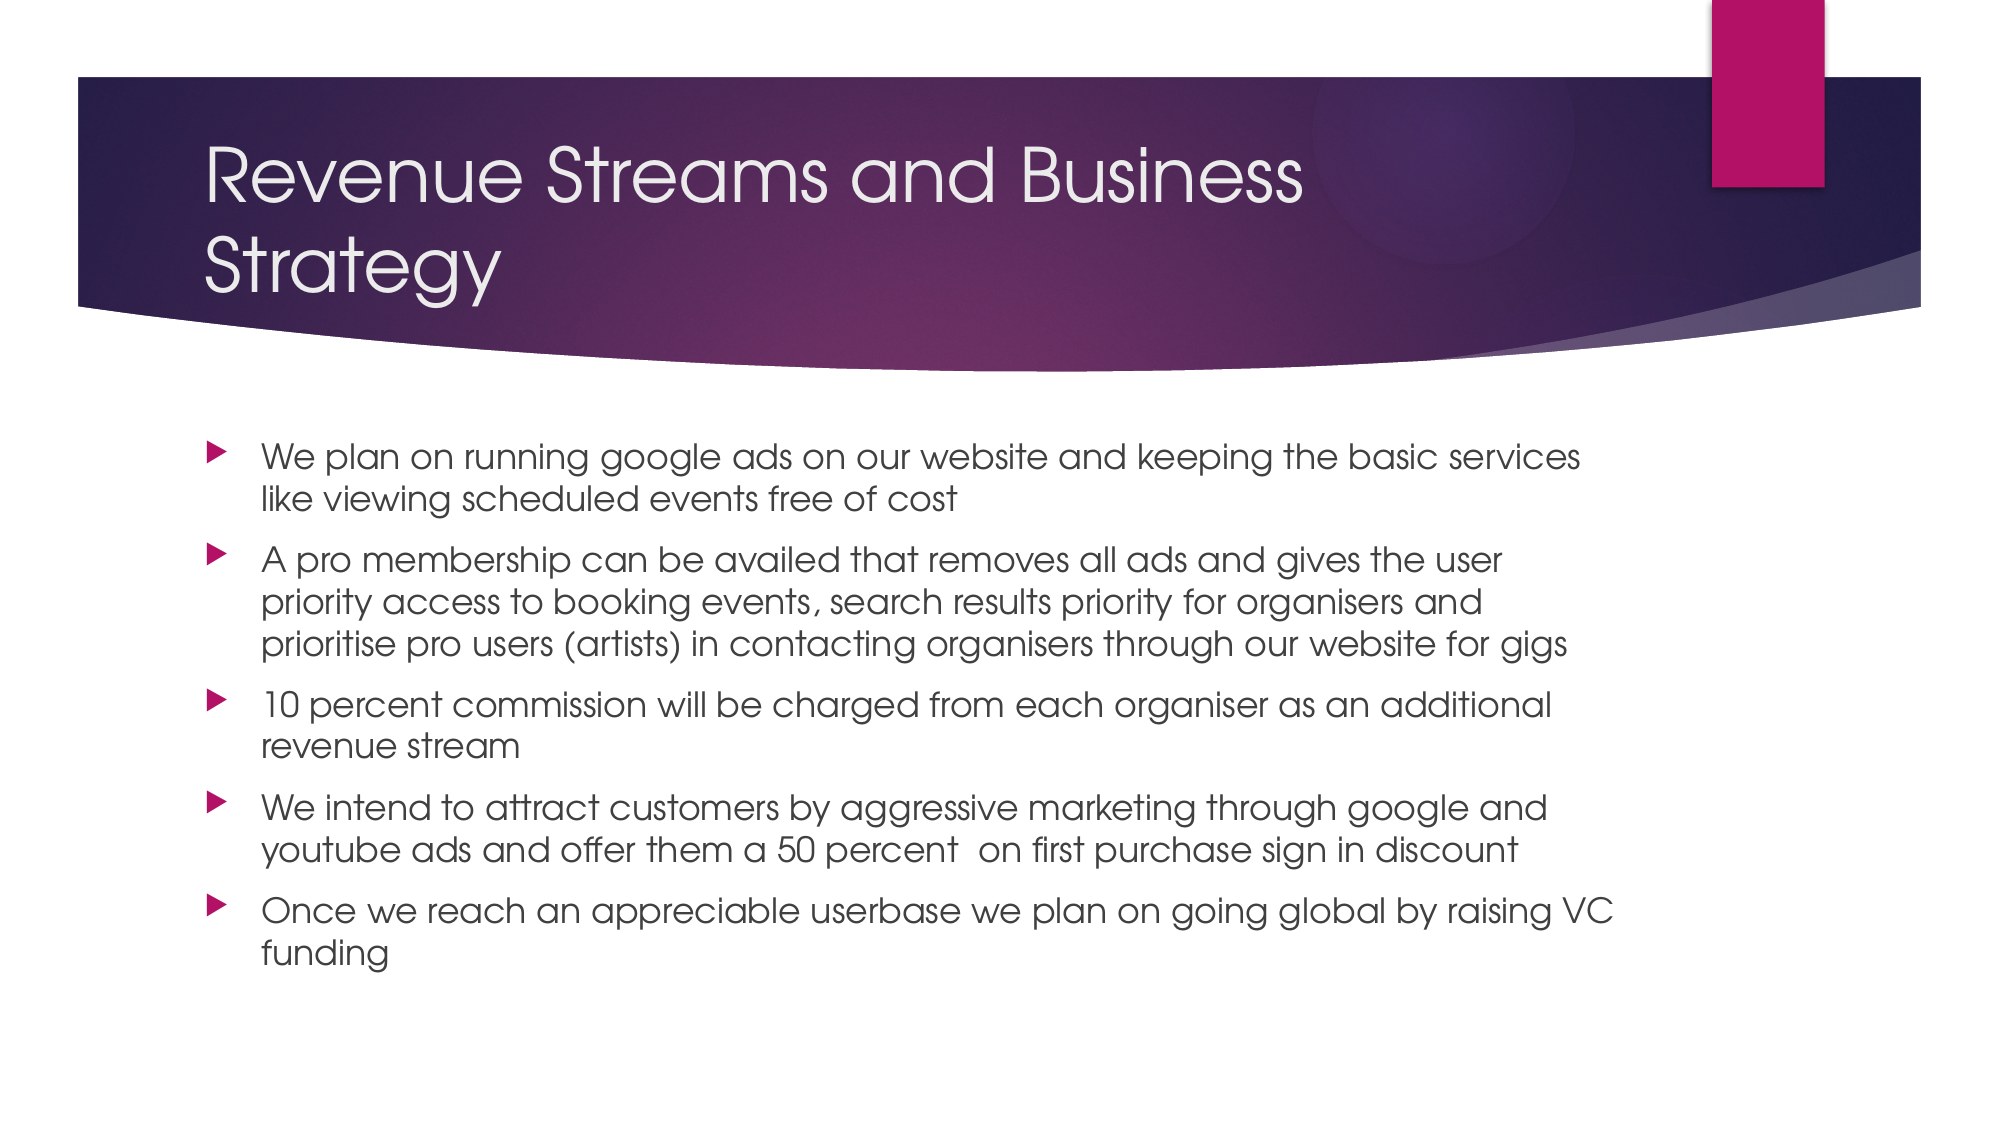

# Revenue Streams and Business Strategy
We plan on running google ads on our website and keeping the basic services  like viewing scheduled events free of cost
A pro membership can be availed that removes all ads and gives the user priority access to booking events, search results priority for organisers and prioritise pro users (artists) in contacting organisers through our website for gigs
10 percent commission will be charged from each organiser as an additional revenue stream
We intend to attract customers by aggressive marketing through google and youtube ads and offer them a 50 percent  on first purchase sign in discount
Once we reach an appreciable userbase we plan on going global by raising VC funding